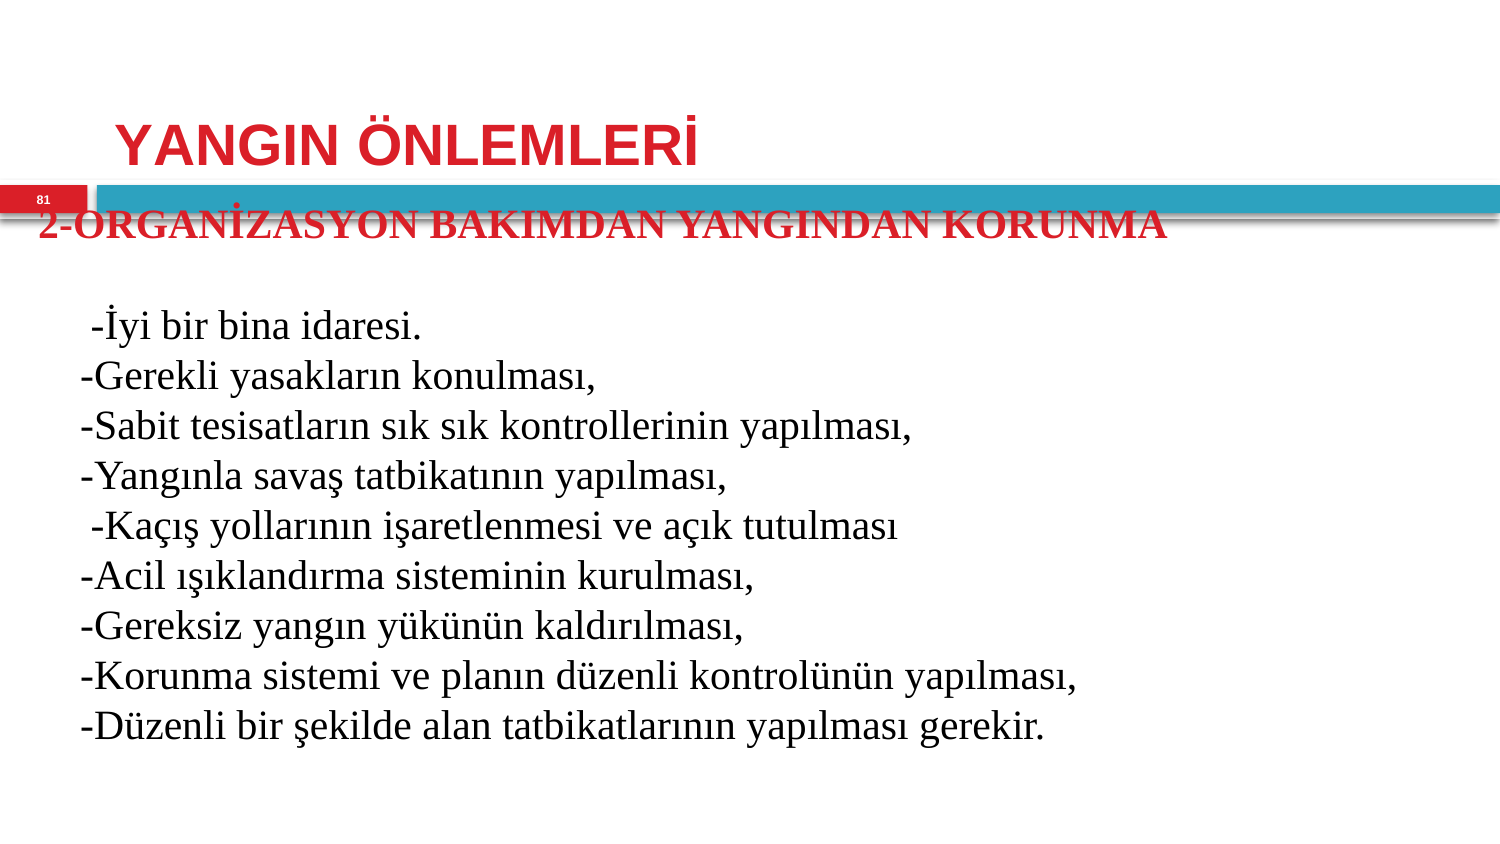

# YANGIN ÖNLEMLERİ
81
2-ORGANİZASYON BAKIMDAN YANGINDAN KORUNMA

     -İyi bir bina idaresi.
    -Gerekli yasakların konulması,
    -Sabit tesisatların sık sık kontrollerinin yapılması,
    -Yangınla savaş tatbikatının yapılması,
     -Kaçış yollarının işaretlenmesi ve açık tutulması
    -Acil ışıklandırma sisteminin kurulması,
    -Gereksiz yangın yükünün kaldırılması,
    -Korunma sistemi ve planın düzenli kontrolünün yapılması,
    -Düzenli bir şekilde alan tatbikatlarının yapılması gerekir.